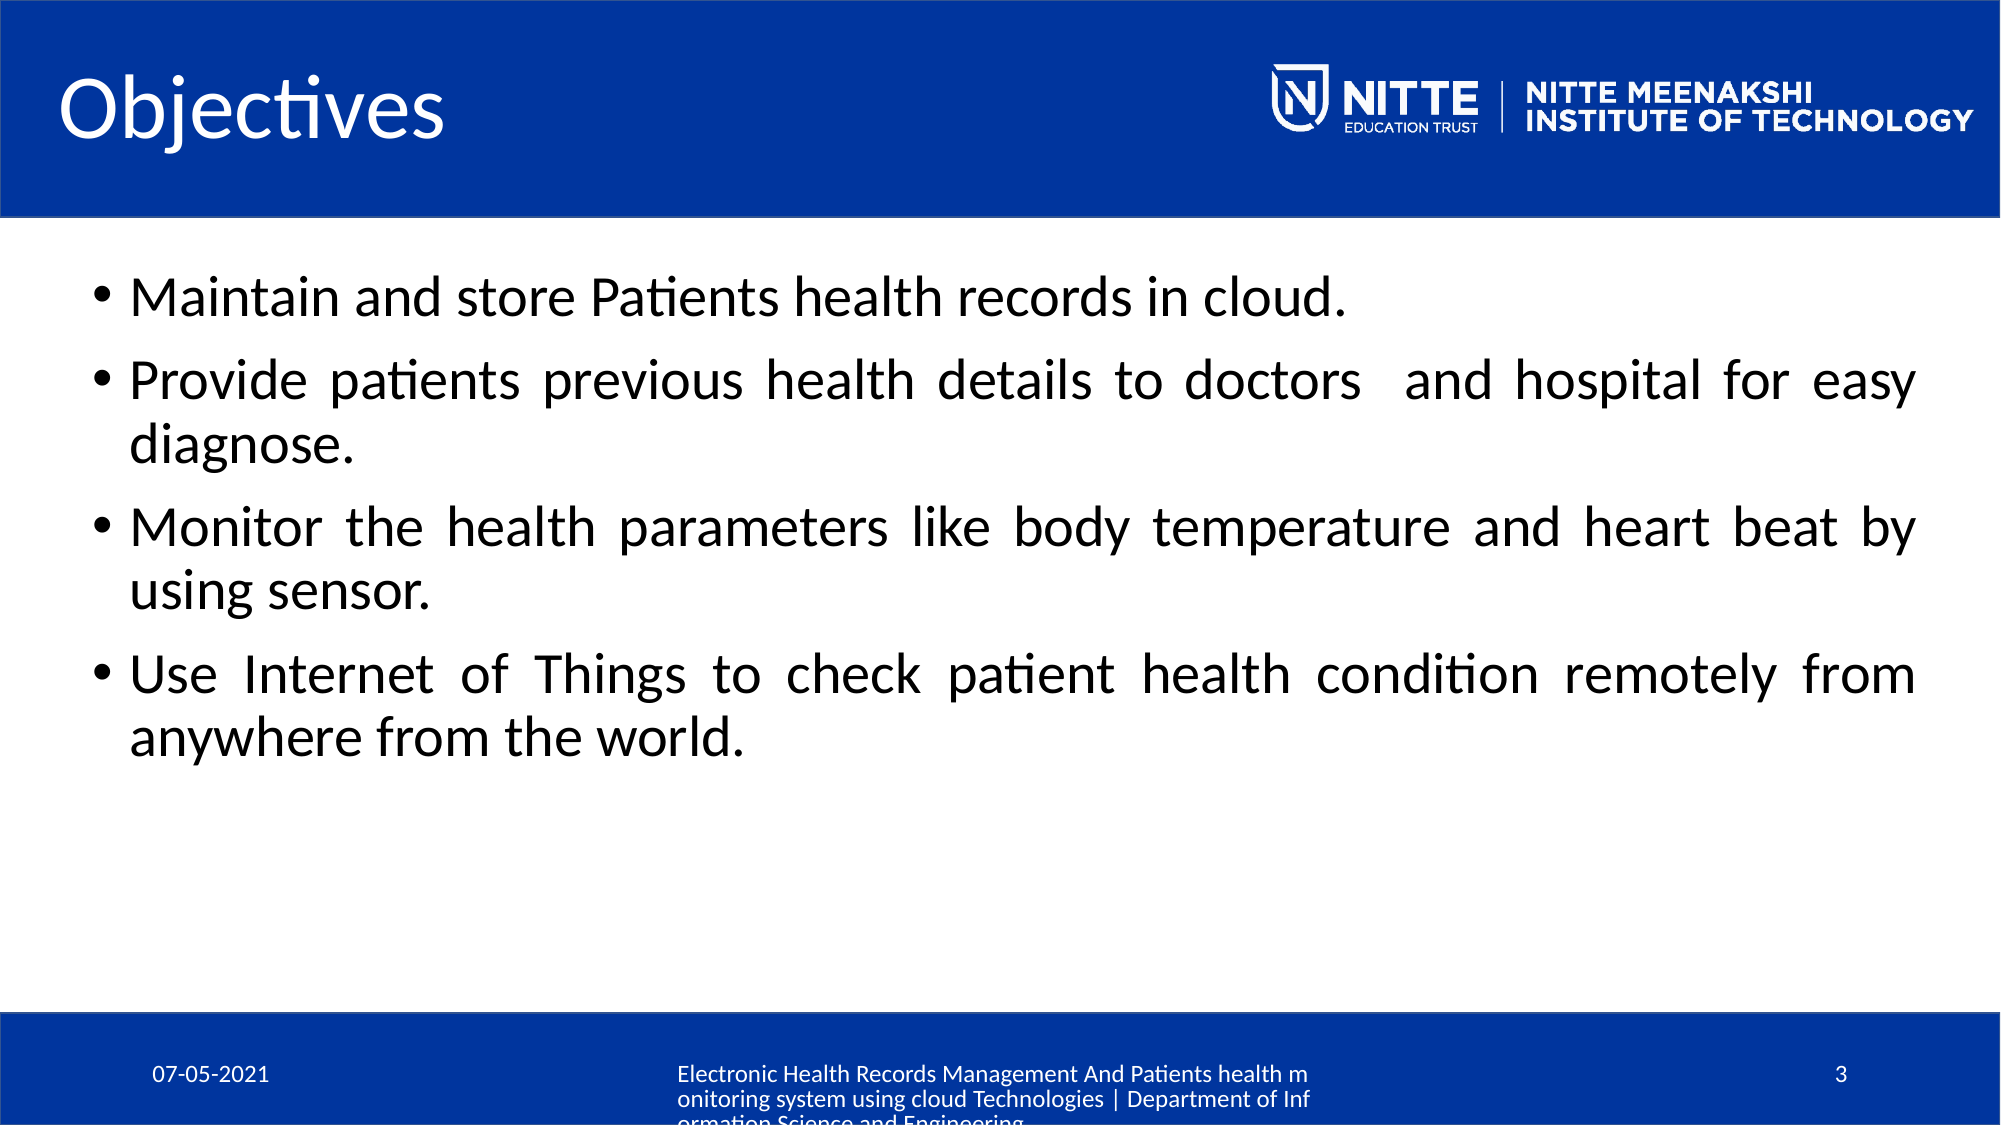

# Objectives
Maintain and store Patients health records in cloud.
Provide patients previous health details to doctors  and hospital for easy diagnose.
Monitor the health parameters like body temperature and heart beat by using sensor.
Use Internet of Things to check patient health condition remotely from anywhere from the world.

07-05-2021
Electronic Health Records Management And Patients health monitoring system using cloud Technologies | Department of Information Science and Engineering
3